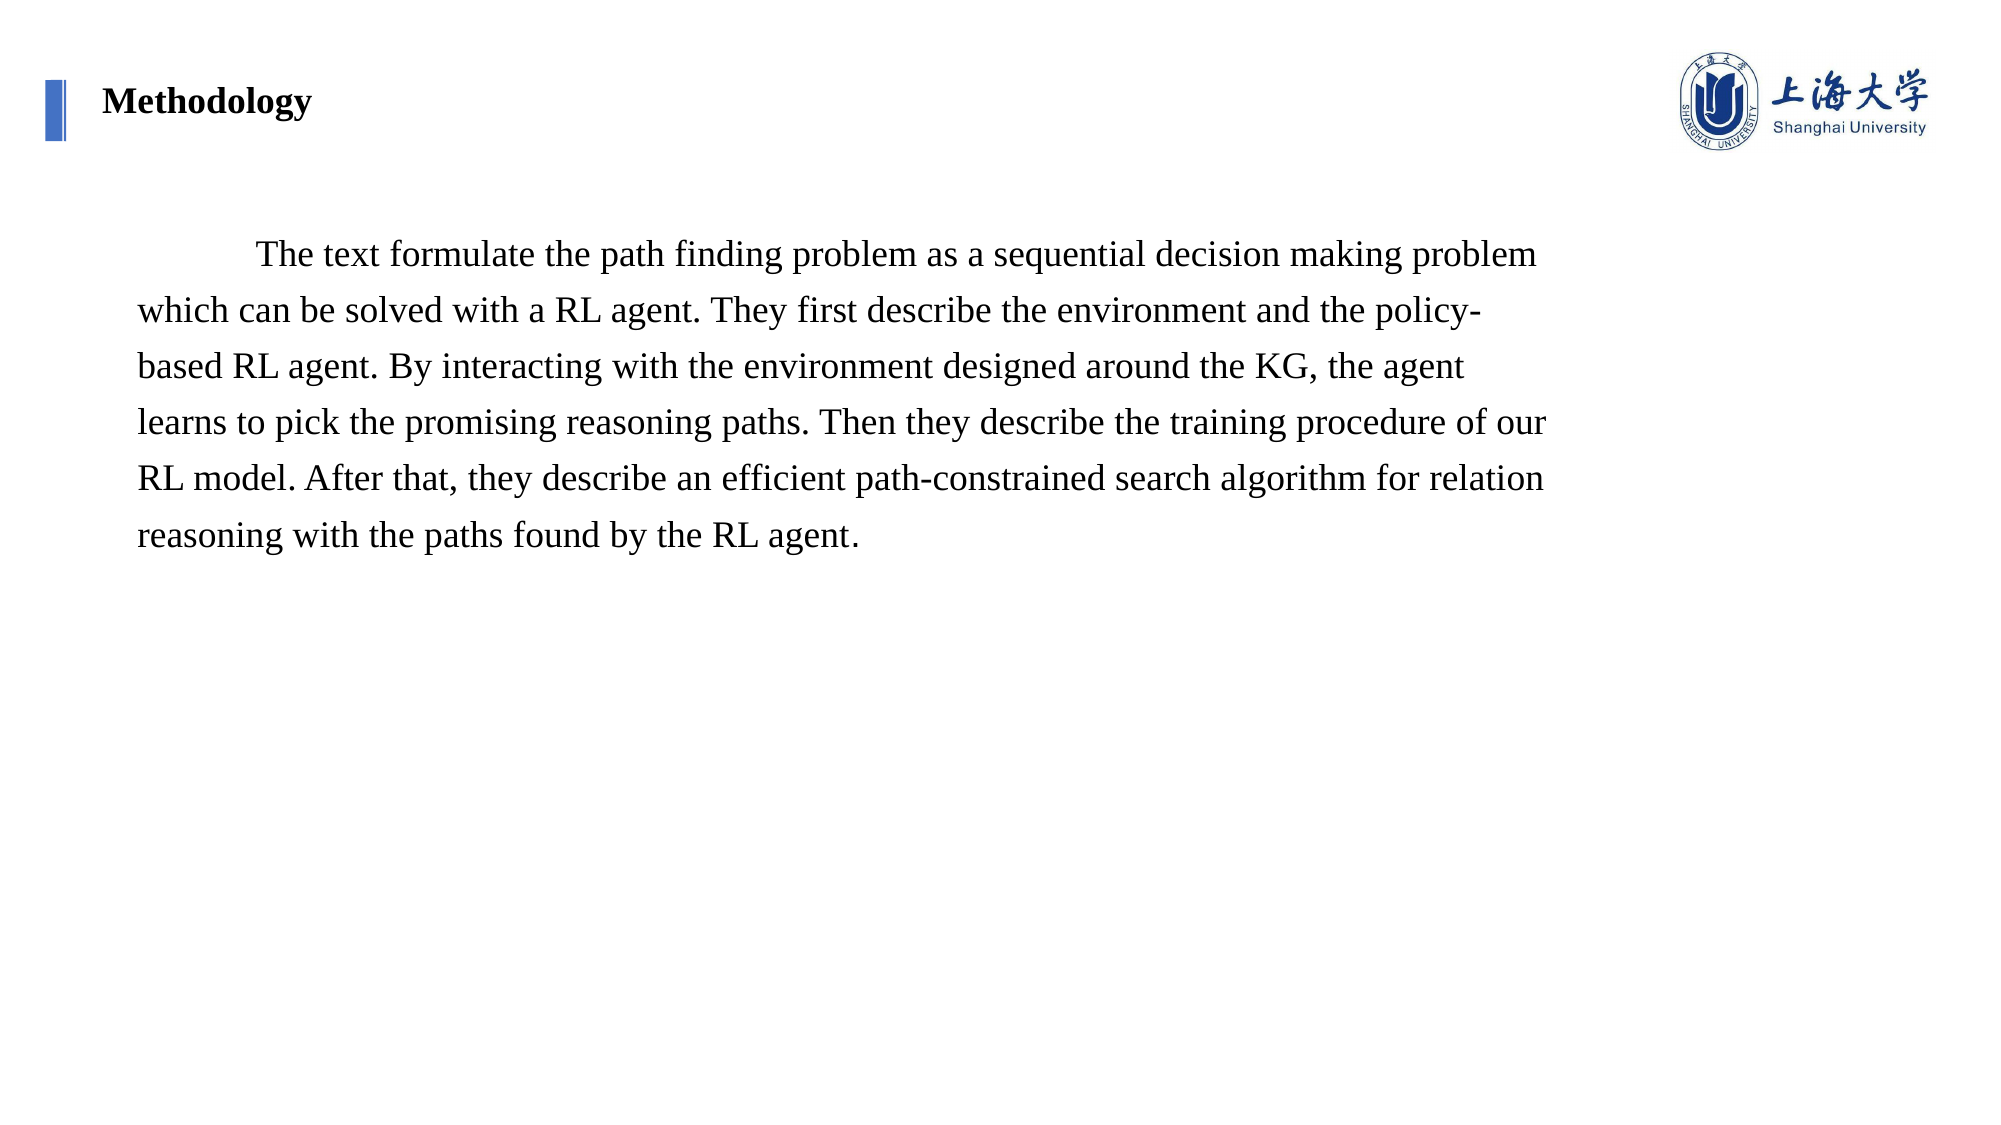

Methodology
The text formulate the path finding problem as a sequential decision making problem which can be solved with a RL agent. They first describe the environment and the policy-based RL agent. By interacting with the environment designed around the KG, the agent learns to pick the promising reasoning paths. Then they describe the training procedure of our RL model. After that, they describe an efficient path-constrained search algorithm for relation reasoning with the paths found by the RL agent.